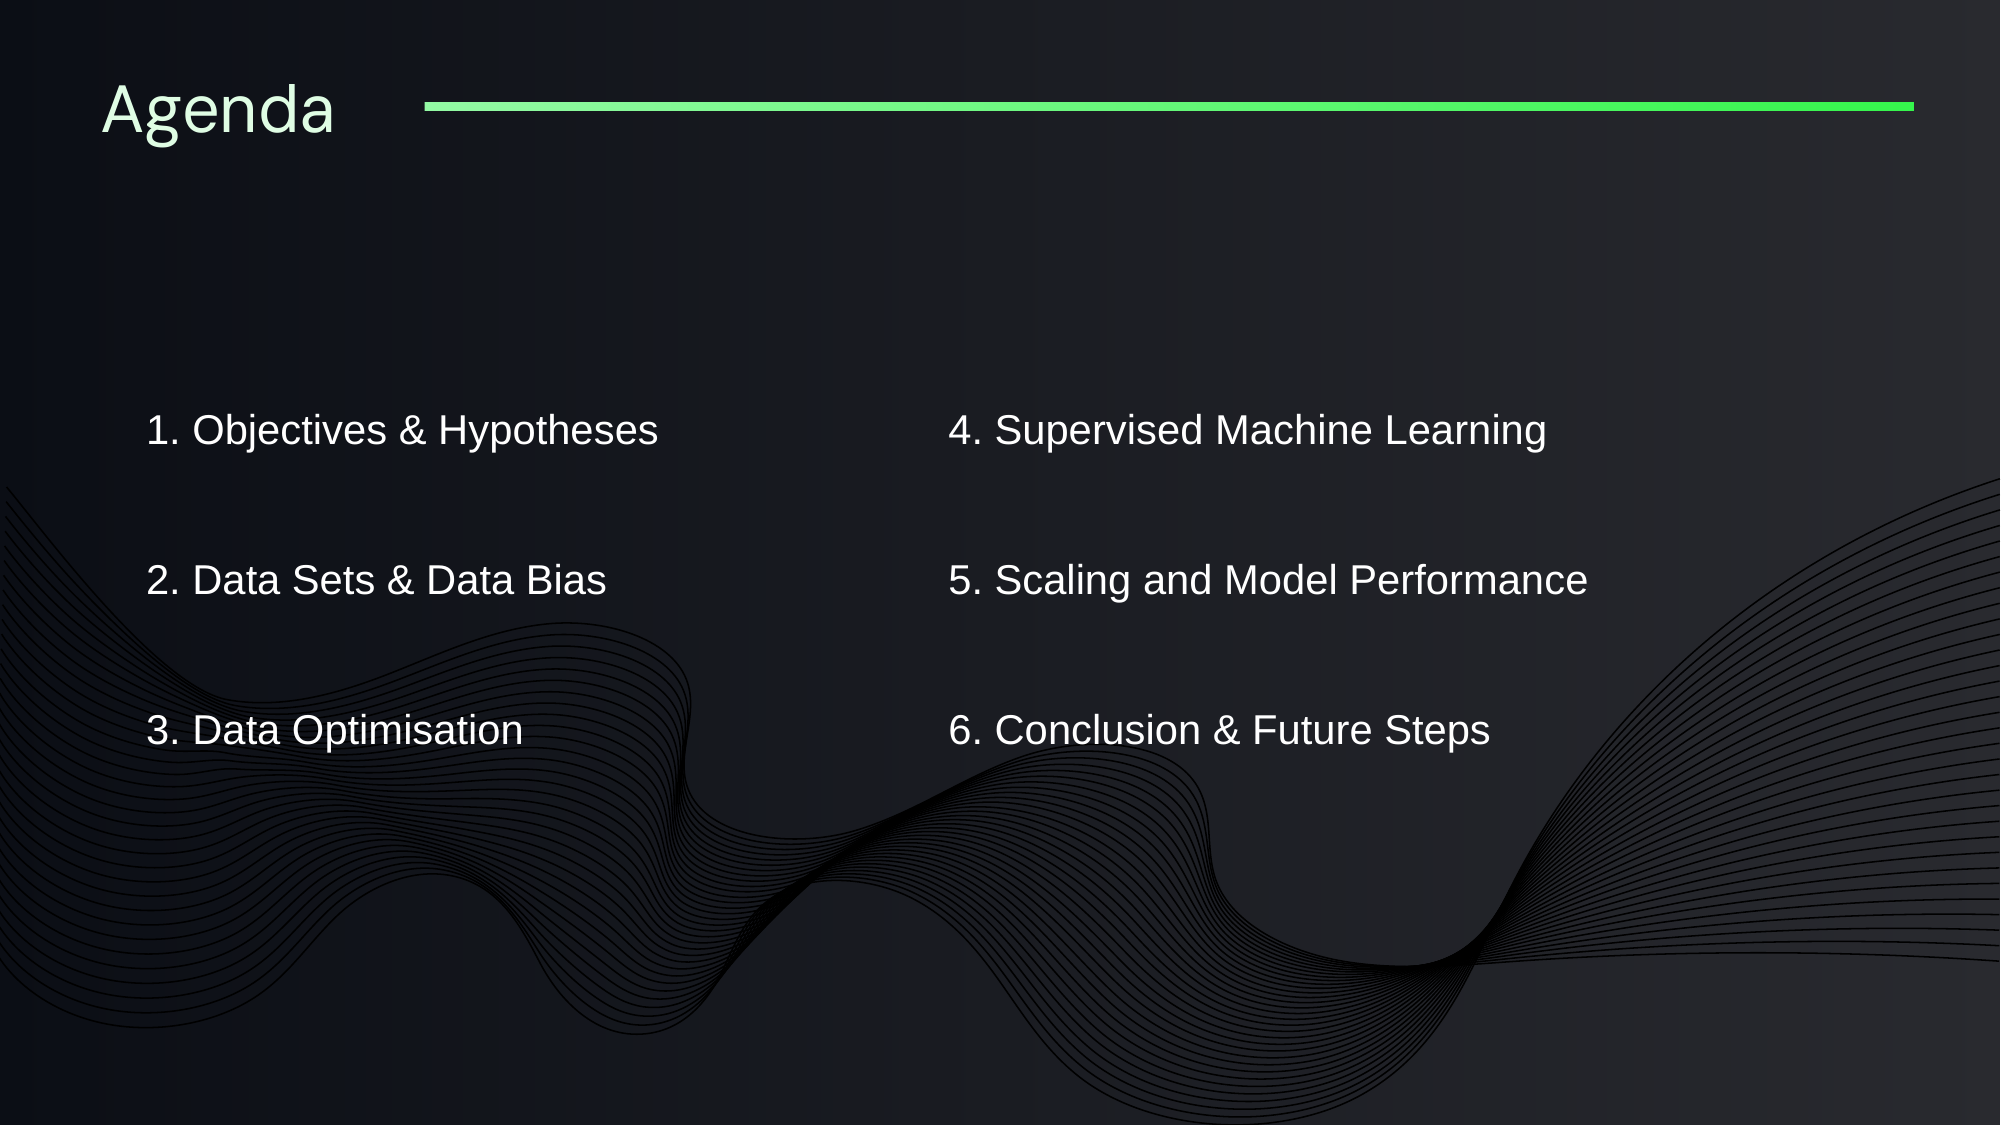

Agenda
4. Supervised Machine Learning

5. Scaling and Model Performance

6. Conclusion & Future Steps
1. Objectives & Hypotheses

2. Data Sets & Data Bias

3. Data Optimisation